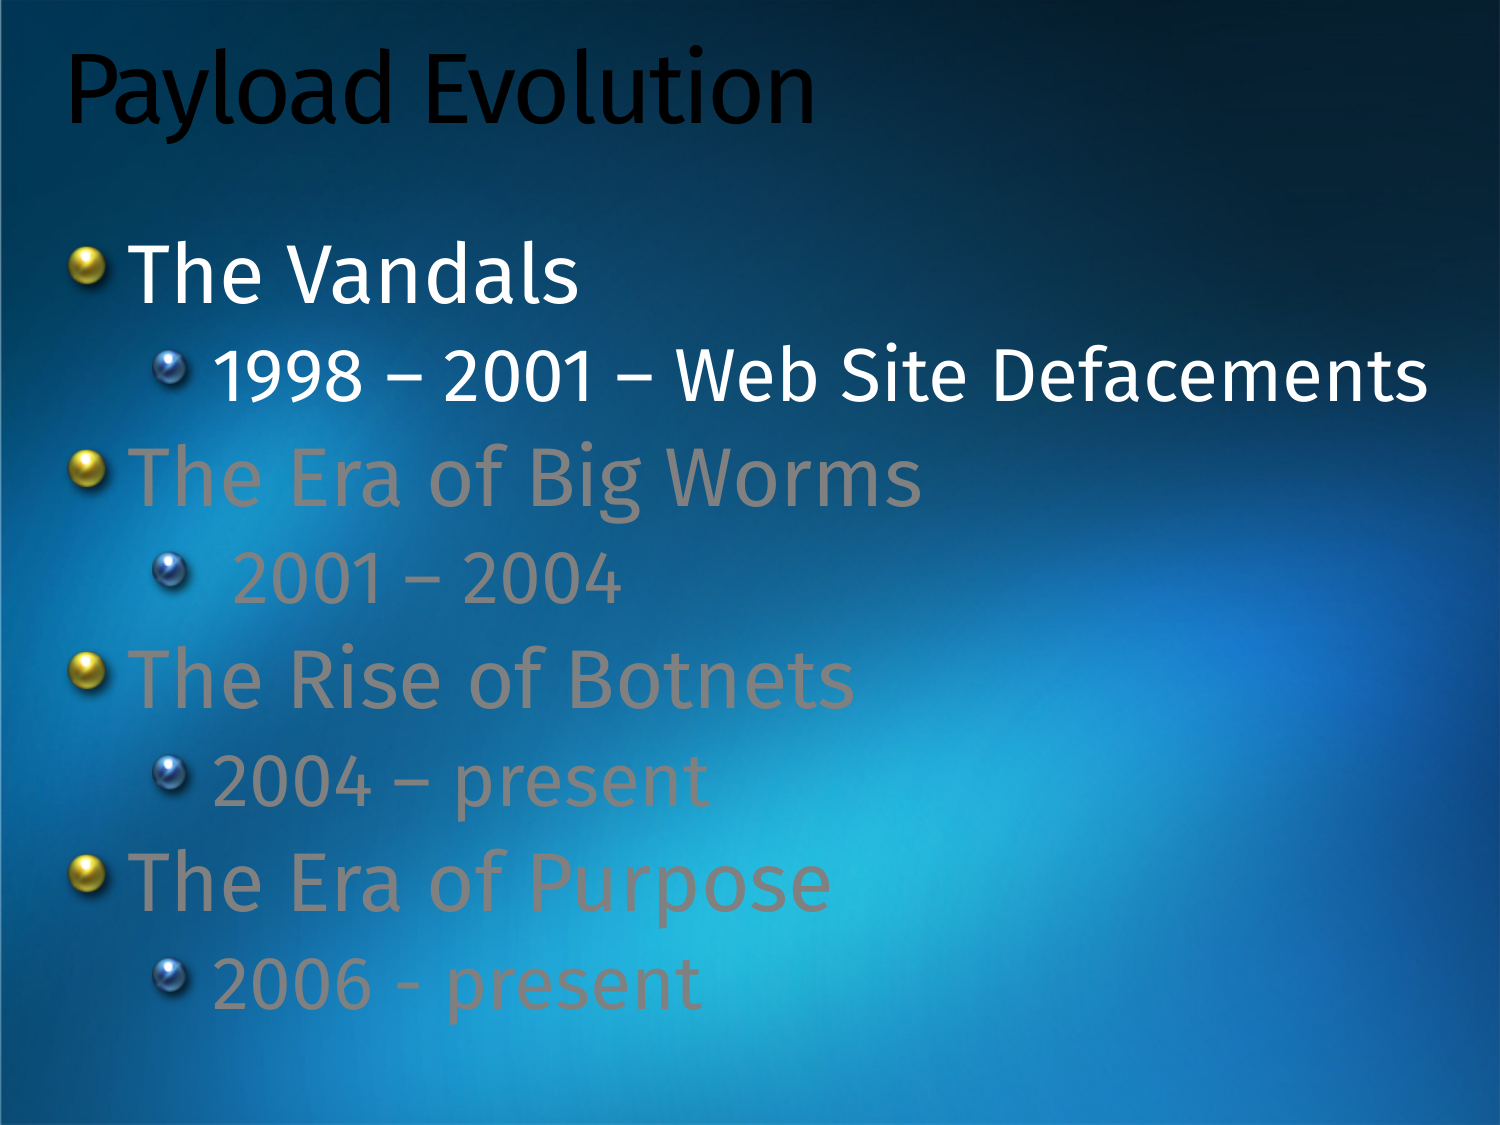

# Payload Evolution
The Vandals
1998 – 2001 – Web Site Defacements
The Era of Big Worms
 2001 – 2004
The Rise of Botnets
2004 – present
The Era of Purpose
2006 - present